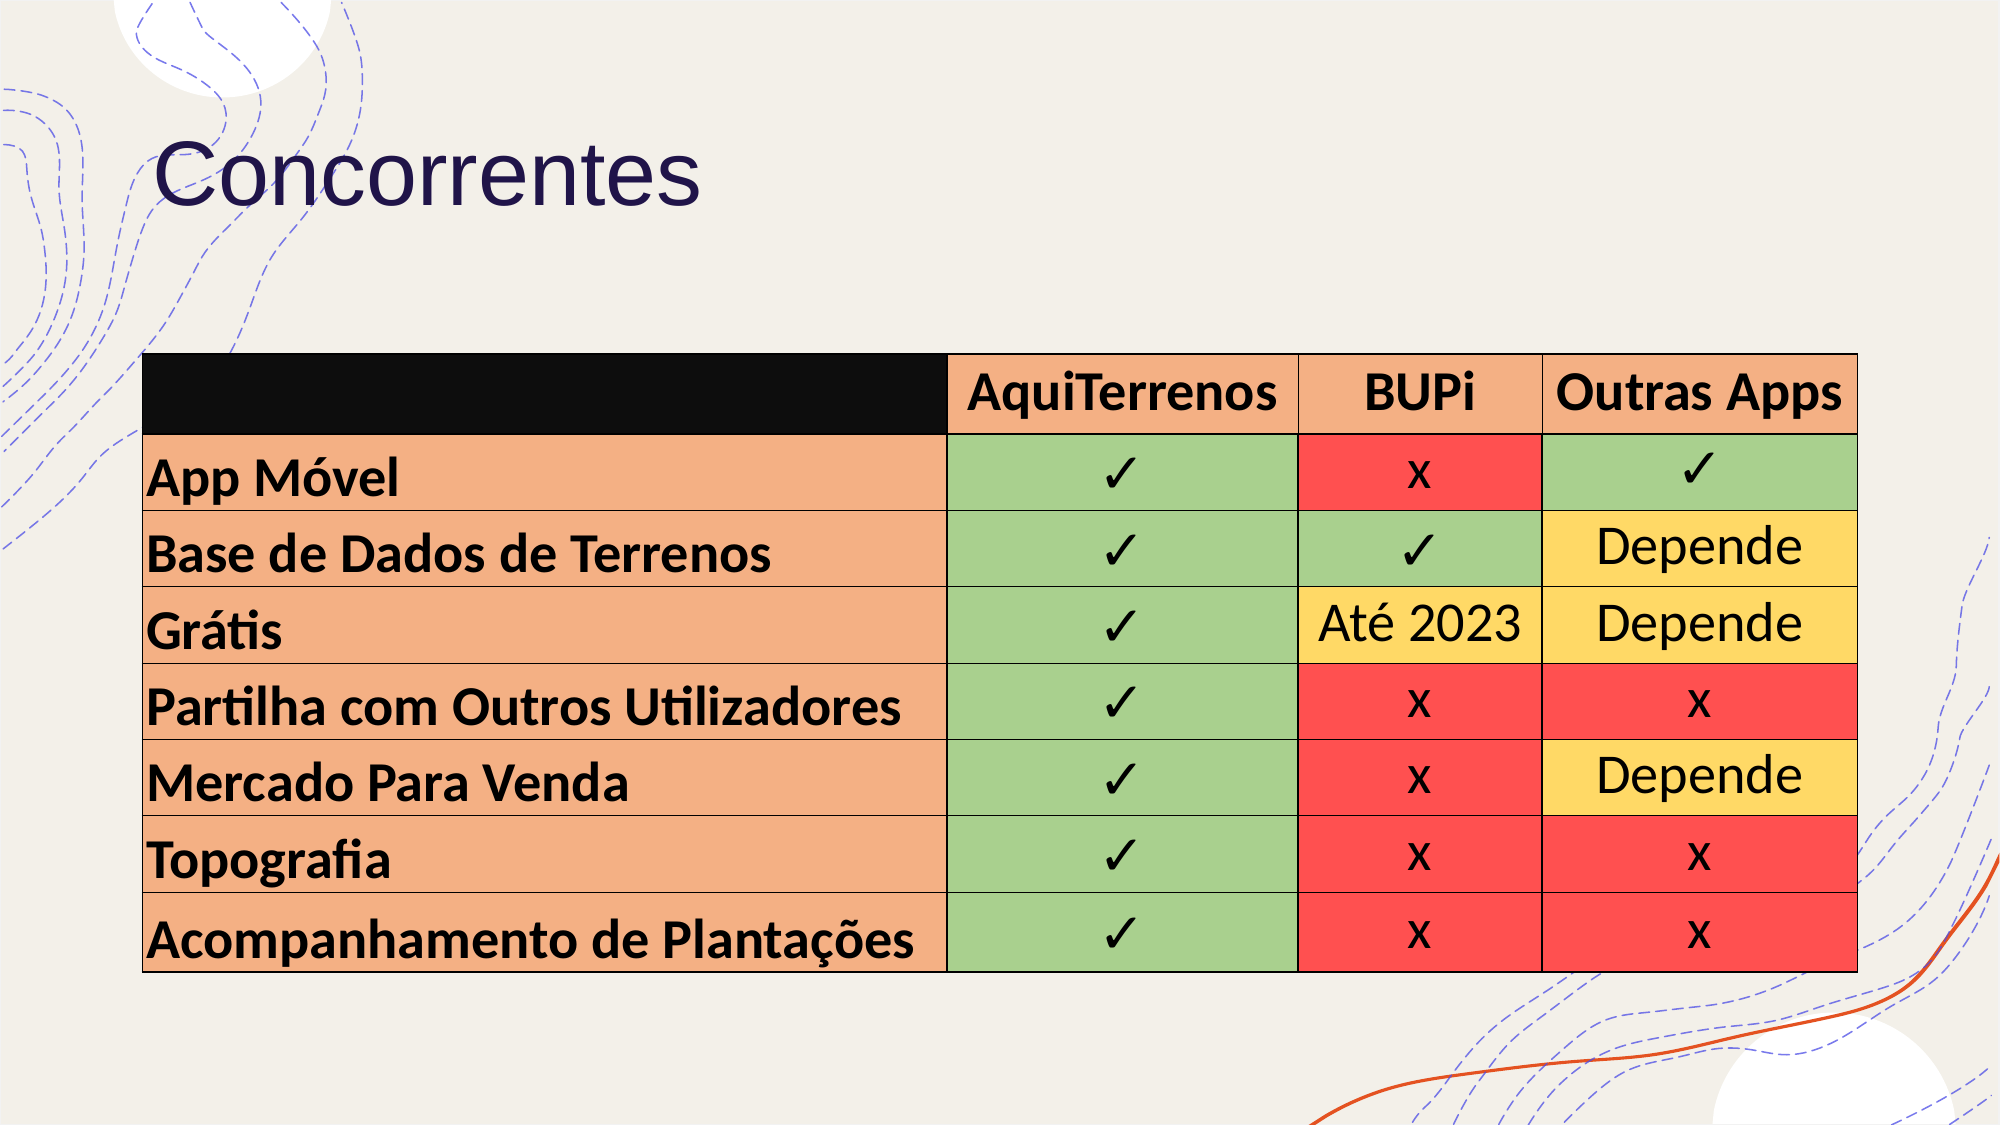

# Concorrentes
|  | AquiTerrenos | BUPi | Outras Apps |
| --- | --- | --- | --- |
| App Móvel | ✓ | x | ✓ |
| Base de Dados de Terrenos | ✓ | ✓ | Depende |
| Grátis | ✓ | Até 2023 | Depende |
| Partilha com Outros Utilizadores | ✓ | x | x |
| Mercado Para Venda | ✓ | x | Depende |
| Topografia | ✓ | x | x |
| Acompanhamento de Plantações | ✓ | x | x |